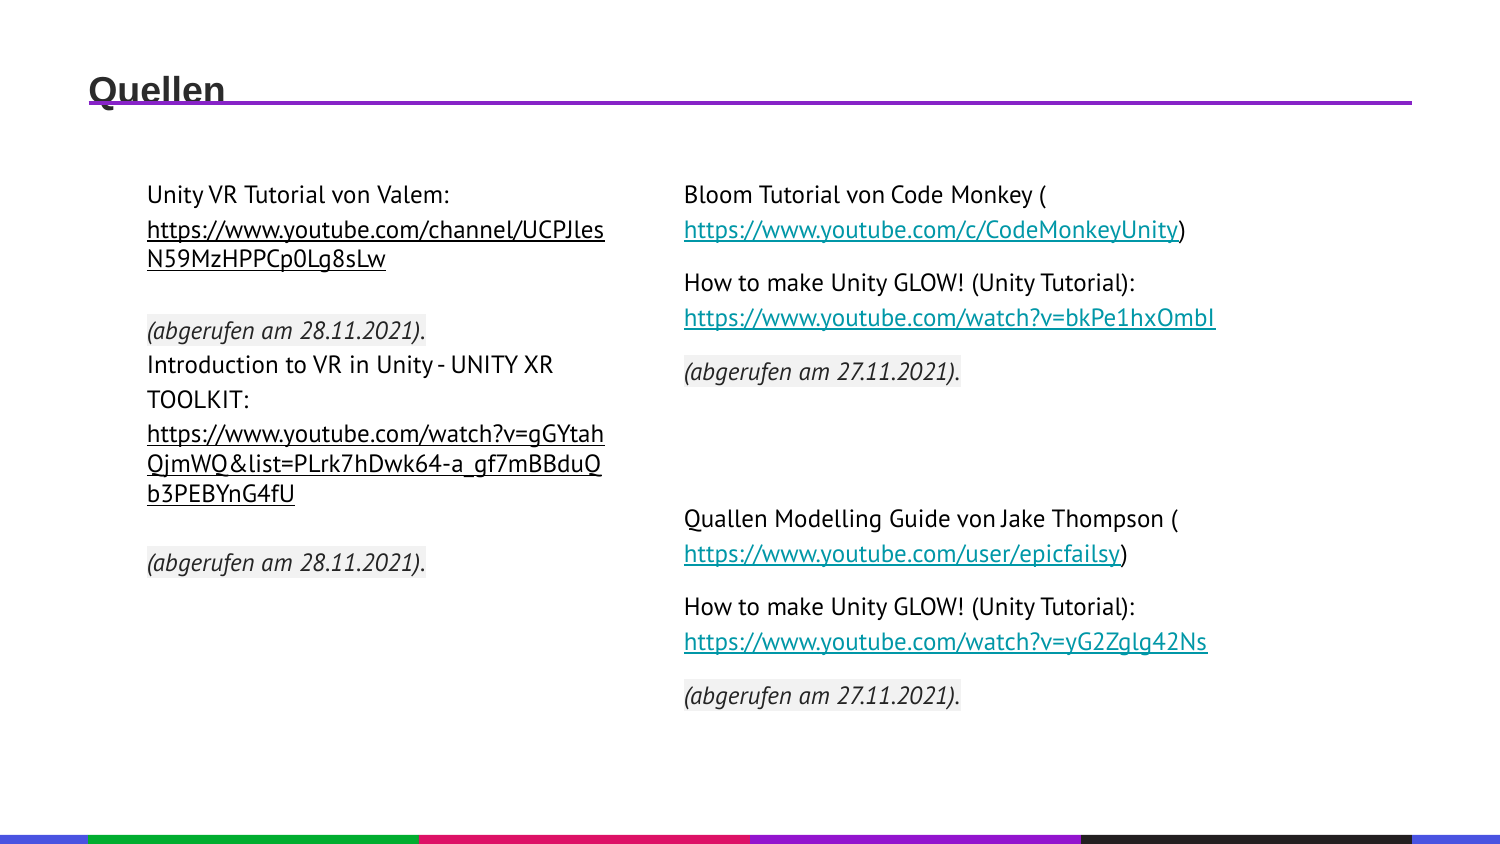

67
Quellen
53
21
53
Bloom Tutorial von Code Monkey (https://www.youtube.com/c/CodeMonkeyUnity)
How to make Unity GLOW! (Unity Tutorial):
https://www.youtube.com/watch?v=bkPe1hxOmbI
(abgerufen am 27.11.2021).
Unity VR Tutorial von Valem:
https://www.youtube.com/channel/UCPJlesN59MzHPPCp0Lg8sLw
(abgerufen am 28.11.2021).
Introduction to VR in Unity - UNITY XR TOOLKIT:
https://www.youtube.com/watch?v=gGYtahQjmWQ&list=PLrk7hDwk64-a_gf7mBBduQb3PEBYnG4fU
(abgerufen am 28.11.2021).

21
53
21
53
21
53
21
53
Quallen Modelling Guide von Jake Thompson (https://www.youtube.com/user/epicfailsy)
How to make Unity GLOW! (Unity Tutorial):
https://www.youtube.com/watch?v=yG2Zglg42Ns
(abgerufen am 27.11.2021).
21
53
21
53
21
53

133
21
133
21
133
21
133
21
133
21
133